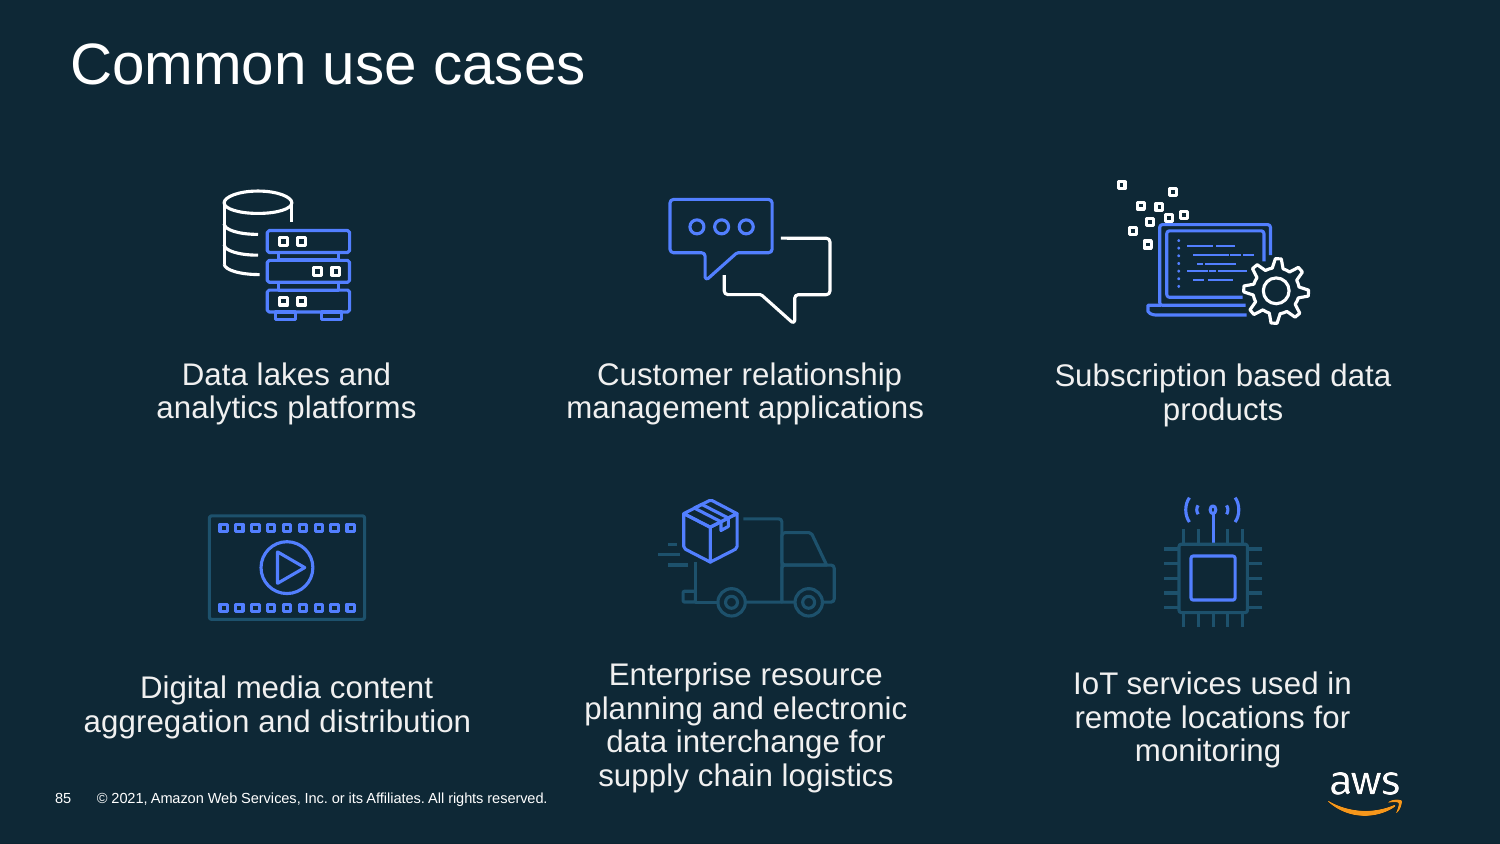

# Common use cases

Subscription based data products

Data lakes and analytics platforms

Customer relationship management applications

IoT services used in remote locations for monitoring

Enterprise resource planning and electronic data interchange for supply chain logistics

Digital media content aggregation and distribution